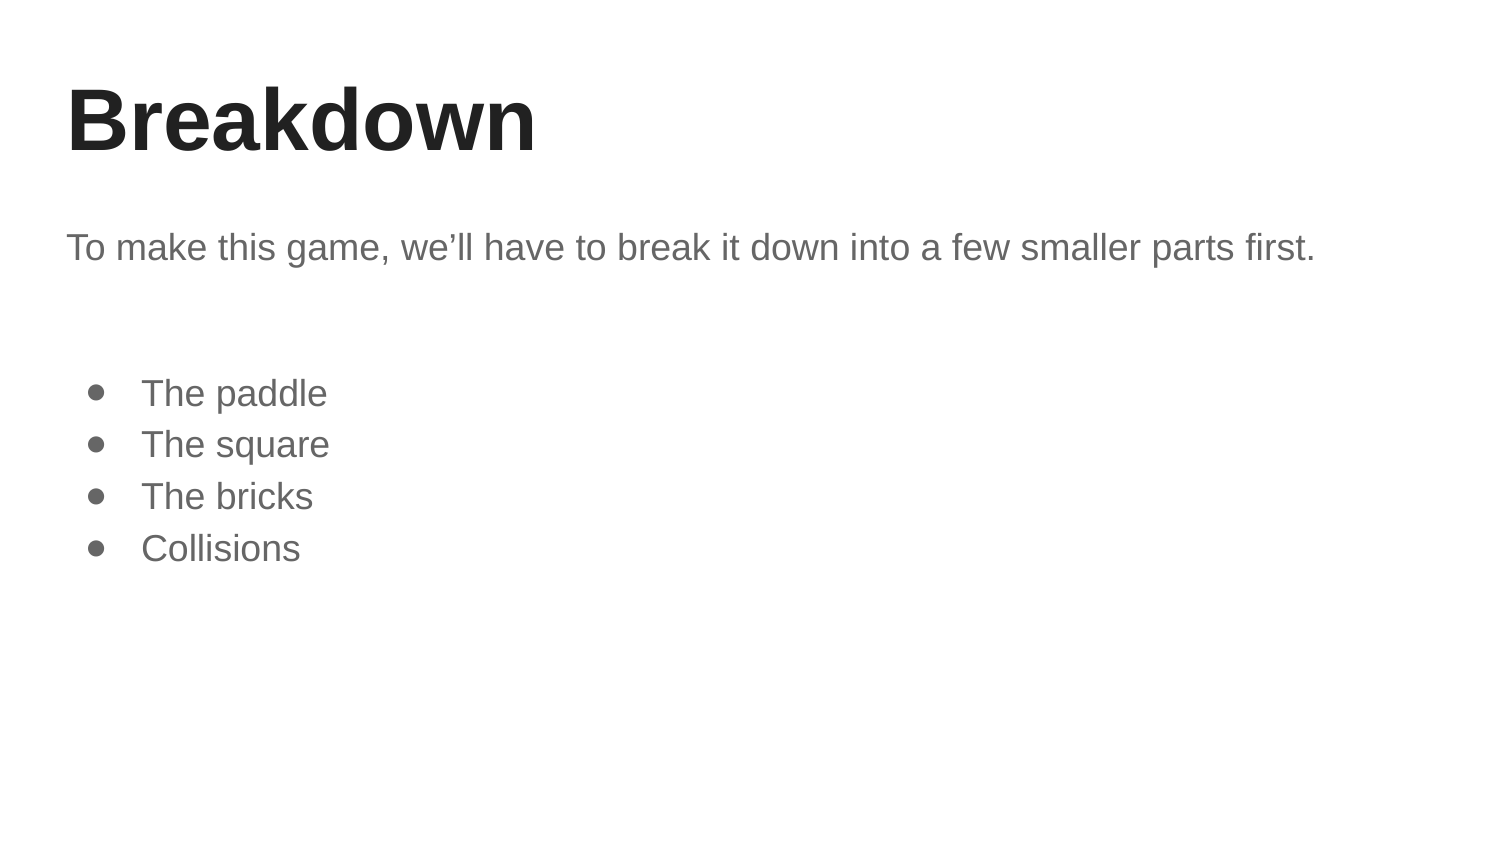

# Breakdown
To make this game, we’ll have to break it down into a few smaller parts first.

The paddle
The square
The bricks
Collisions